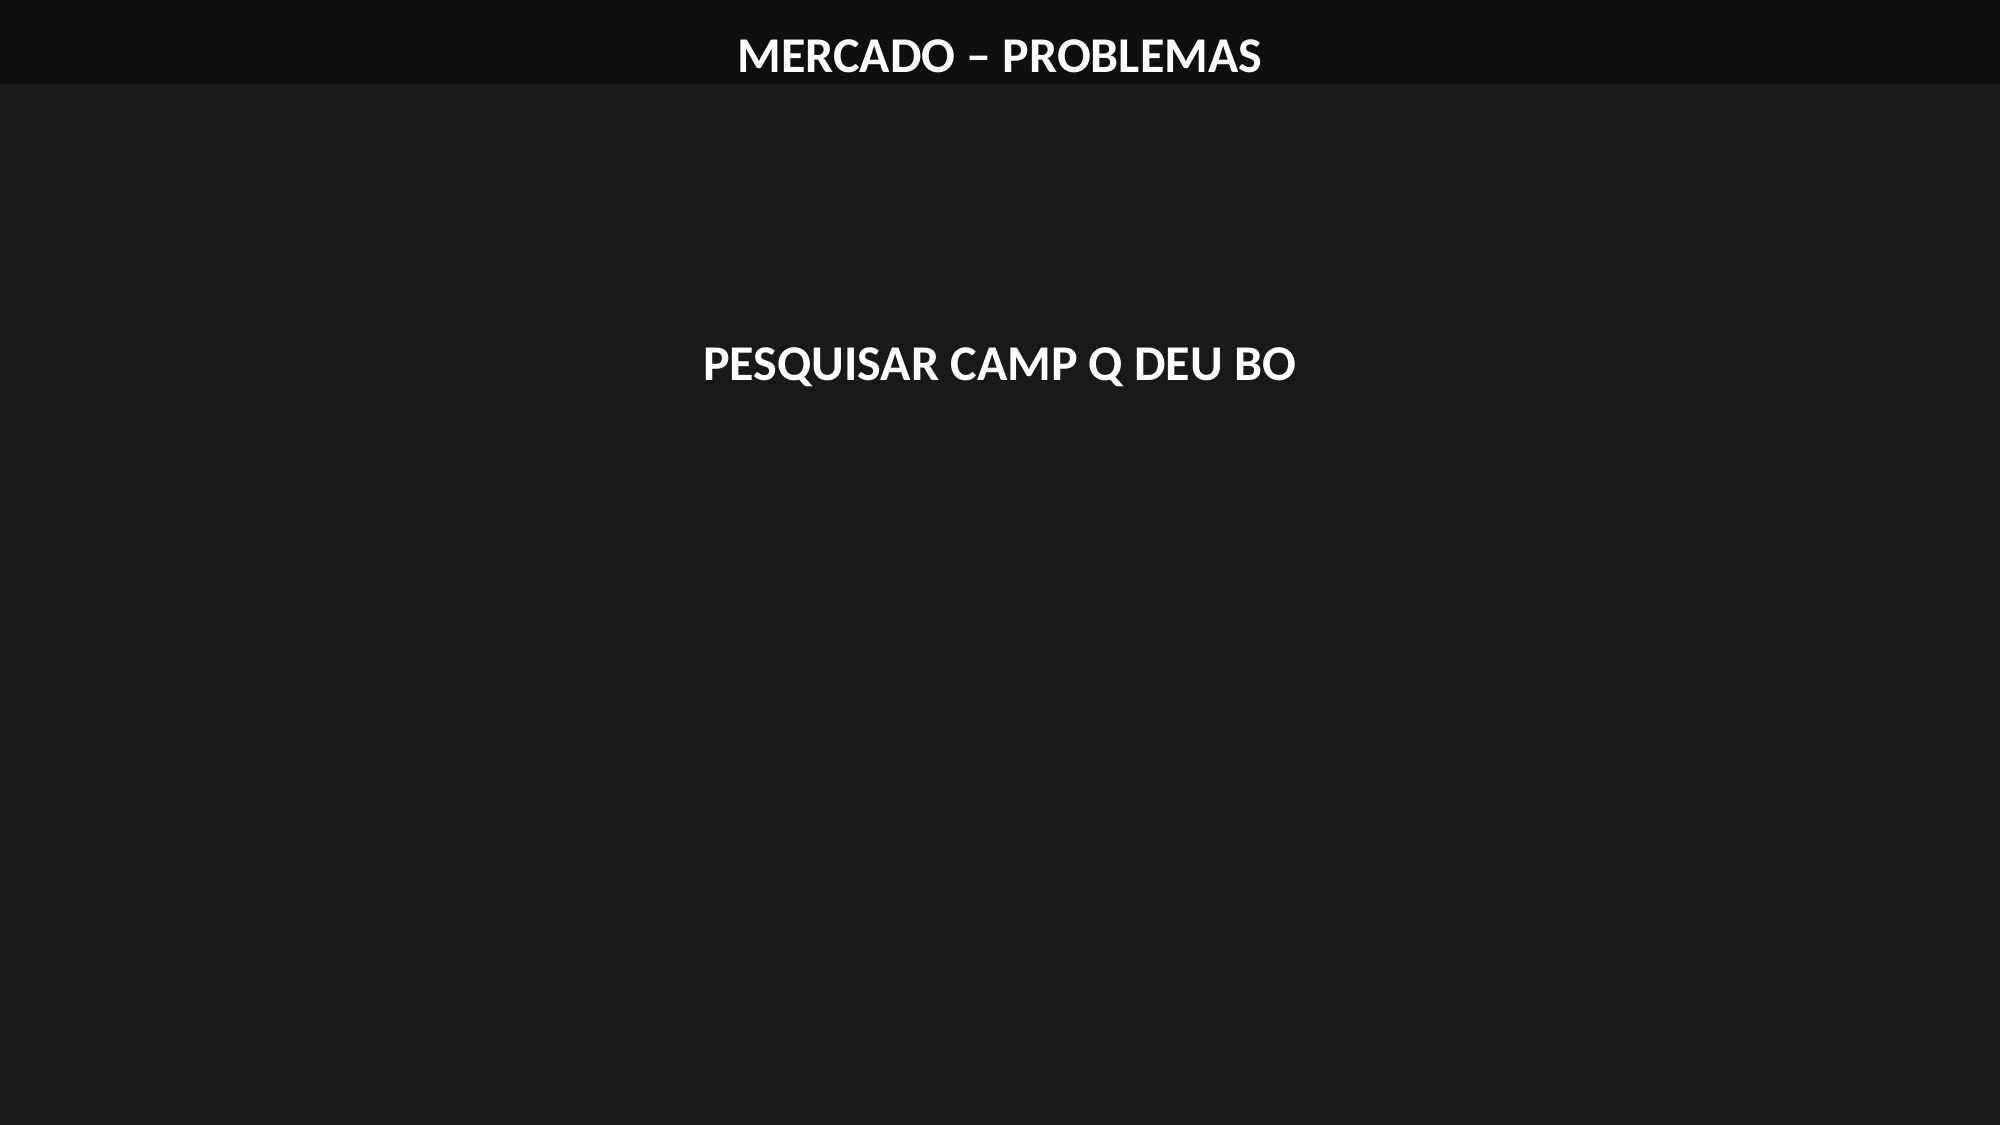

MERCADO – PROBLEMAS
PESQUISAR CAMP Q DEU BO